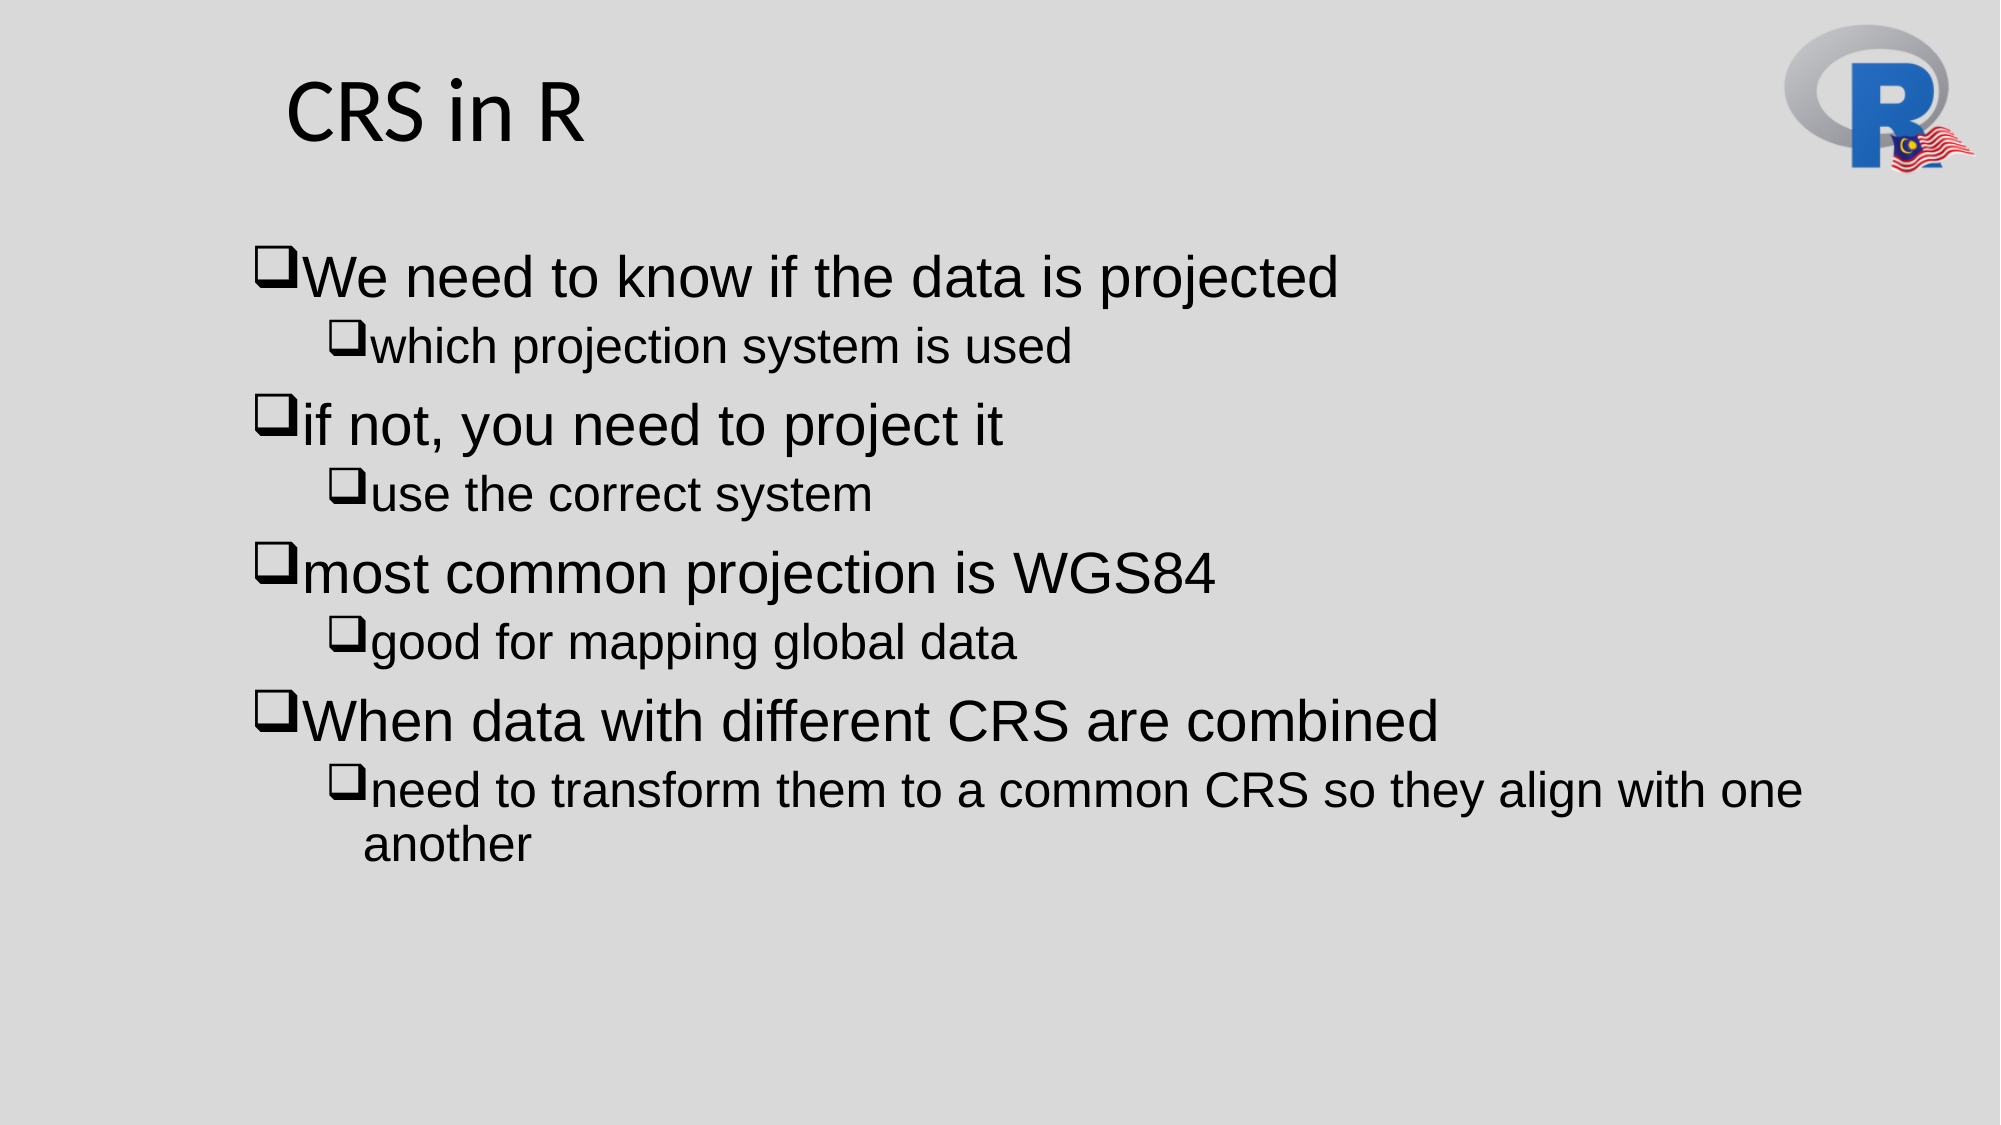

# CRS in R
We need to know if the data is projected
which projection system is used
if not, you need to project it
use the correct system
most common projection is WGS84
good for mapping global data
When data with different CRS are combined
need to transform them to a common CRS so they align with one another